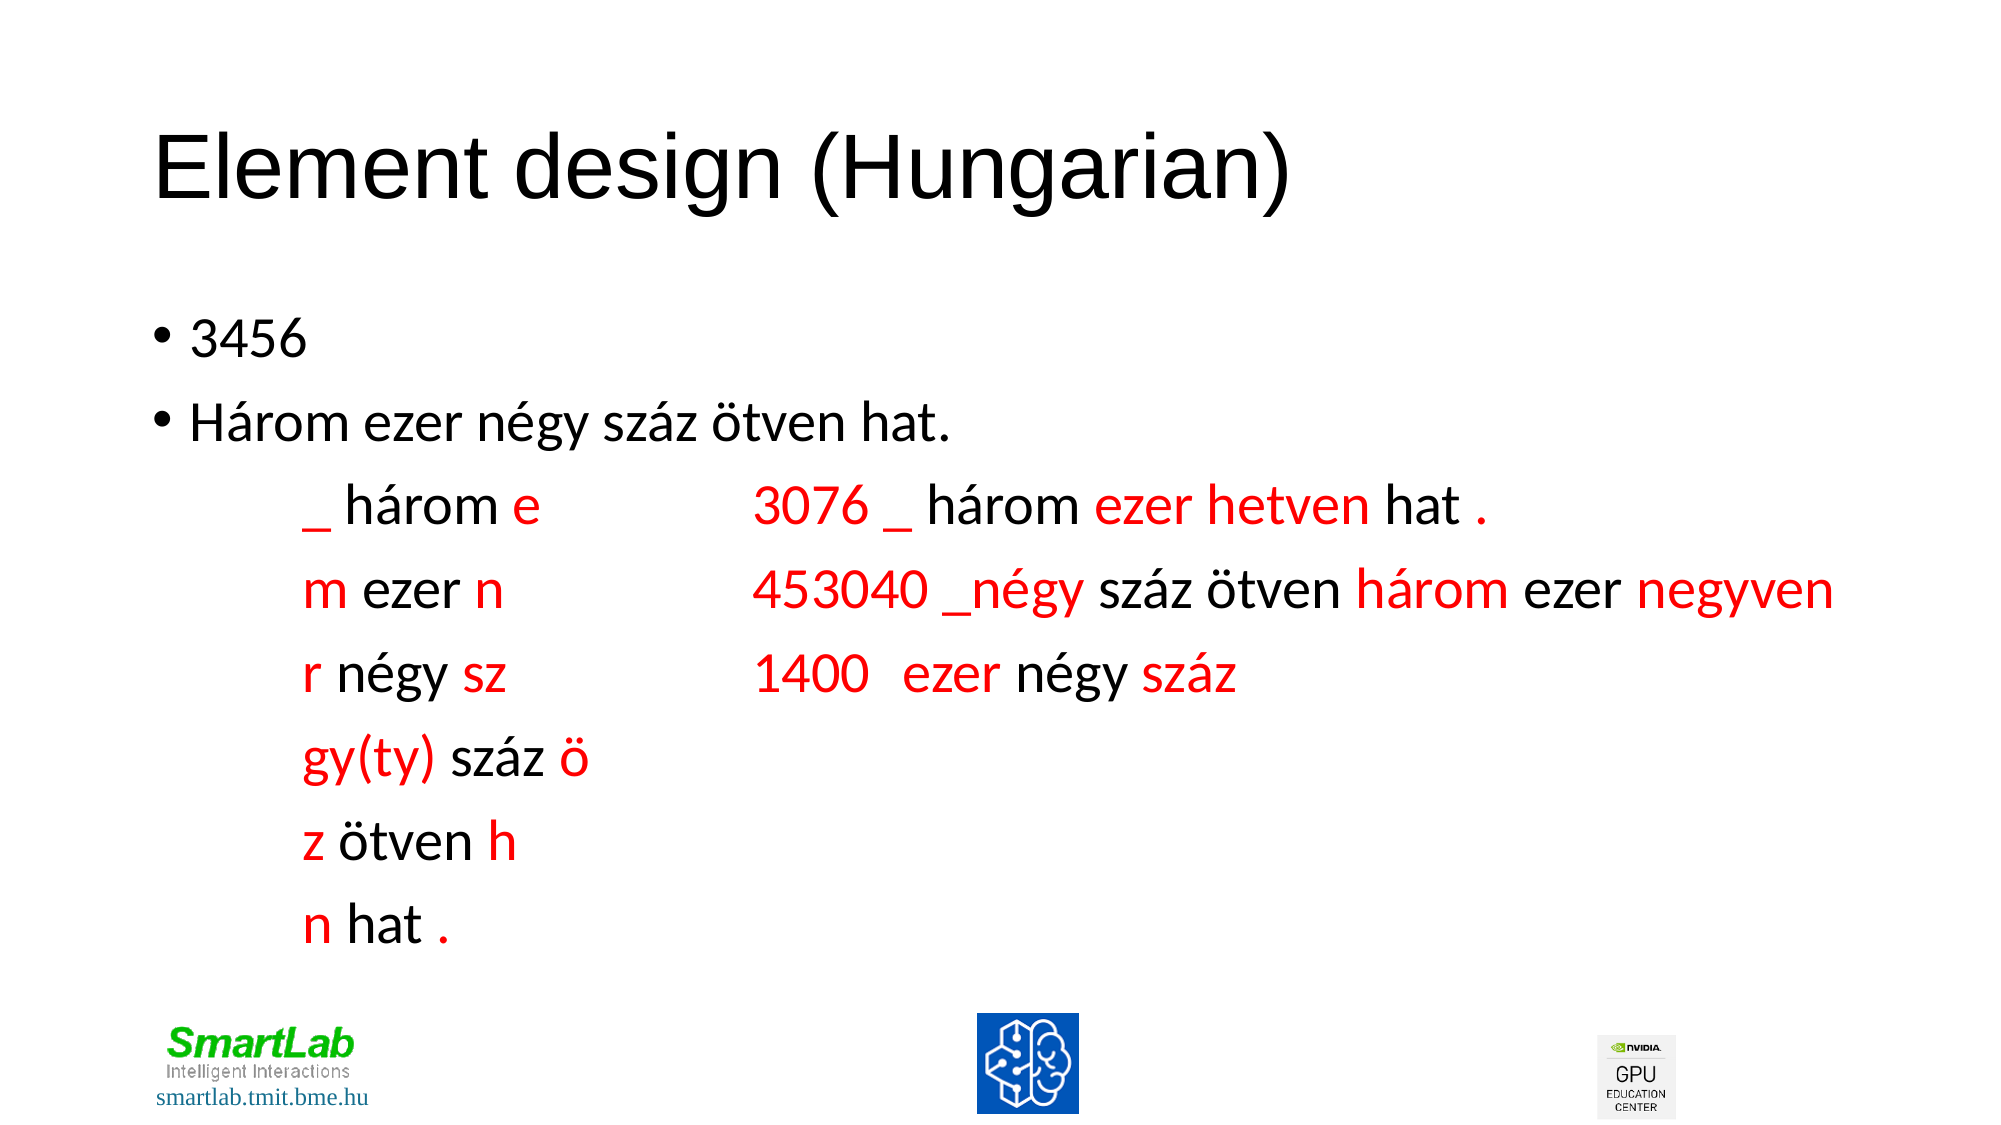

# Element design (Hungarian)
3456
Három ezer négy száz ötven hat.
	_ három e		3076 _ három ezer hetven hat .
	m ezer n		453040 _négy száz ötven három ezer negyven
	r négy sz		1400	ezer négy száz
	gy(ty) száz ö
	z ötven h
	n hat .